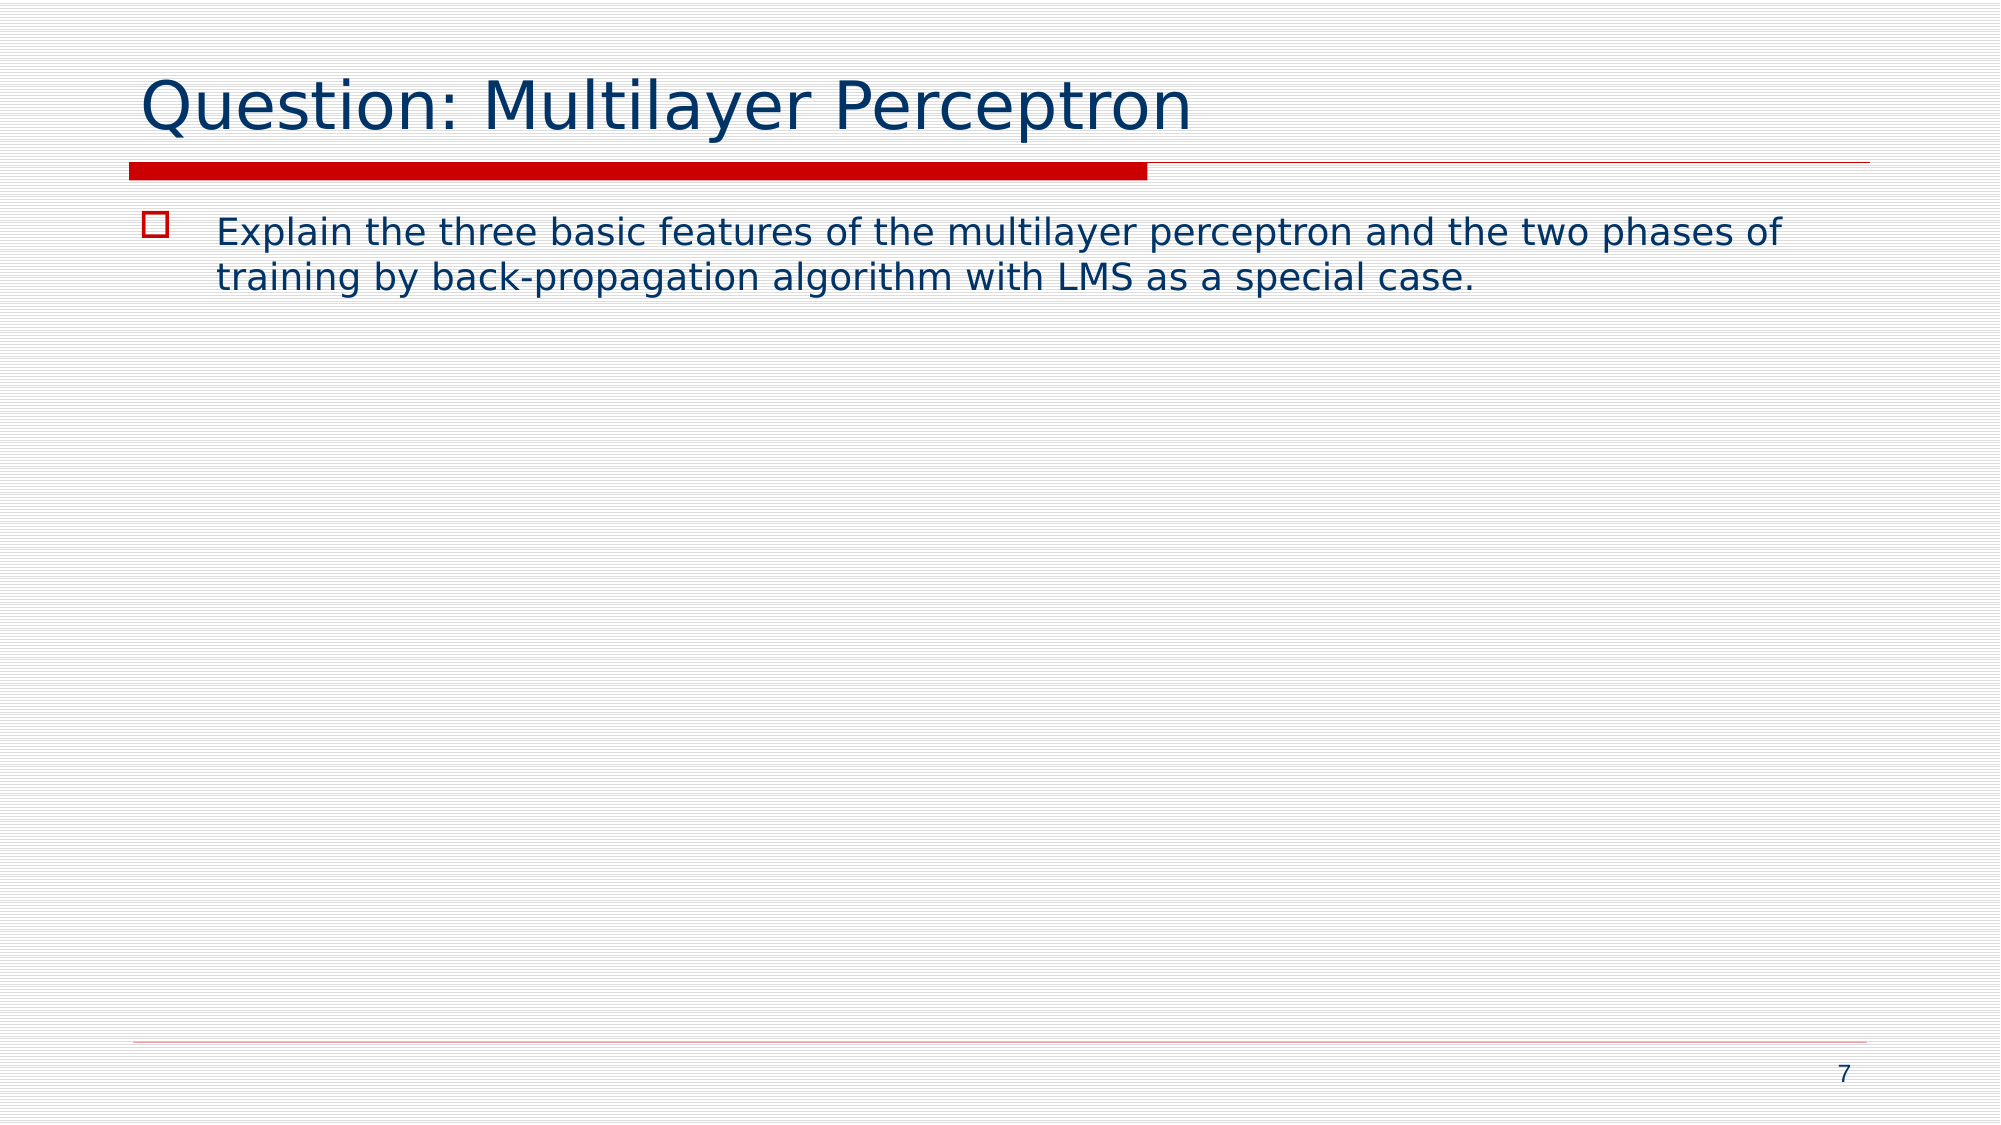

# Question: Multilayer Perceptron
Explain the three basic features of the multilayer perceptron and the two phases of training by back-propagation algorithm with LMS as a special case.
7